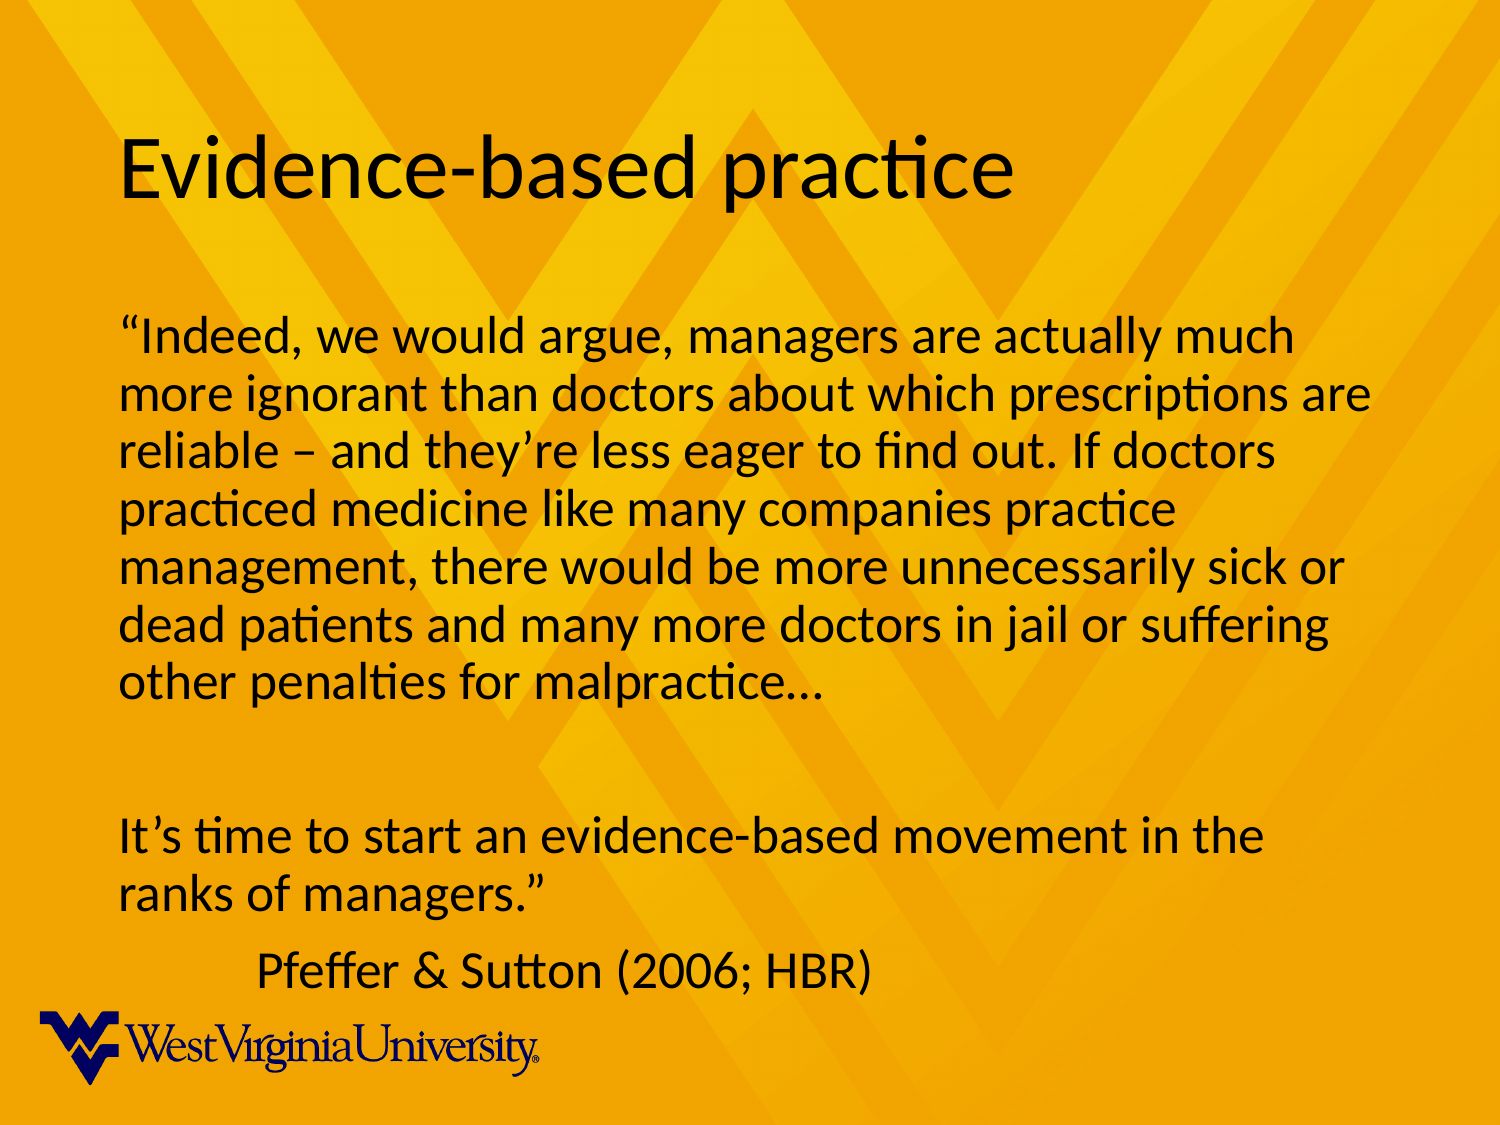

# Evidence-based practice
“Indeed, we would argue, managers are actually much more ignorant than doctors about which prescriptions are reliable – and they’re less eager to find out. If doctors practiced medicine like many companies practice management, there would be more unnecessarily sick or dead patients and many more doctors in jail or suffering other penalties for malpractice…

It’s time to start an evidence-based movement in the
ranks of managers.”
			Pfeffer & Sutton (2006; HBR)